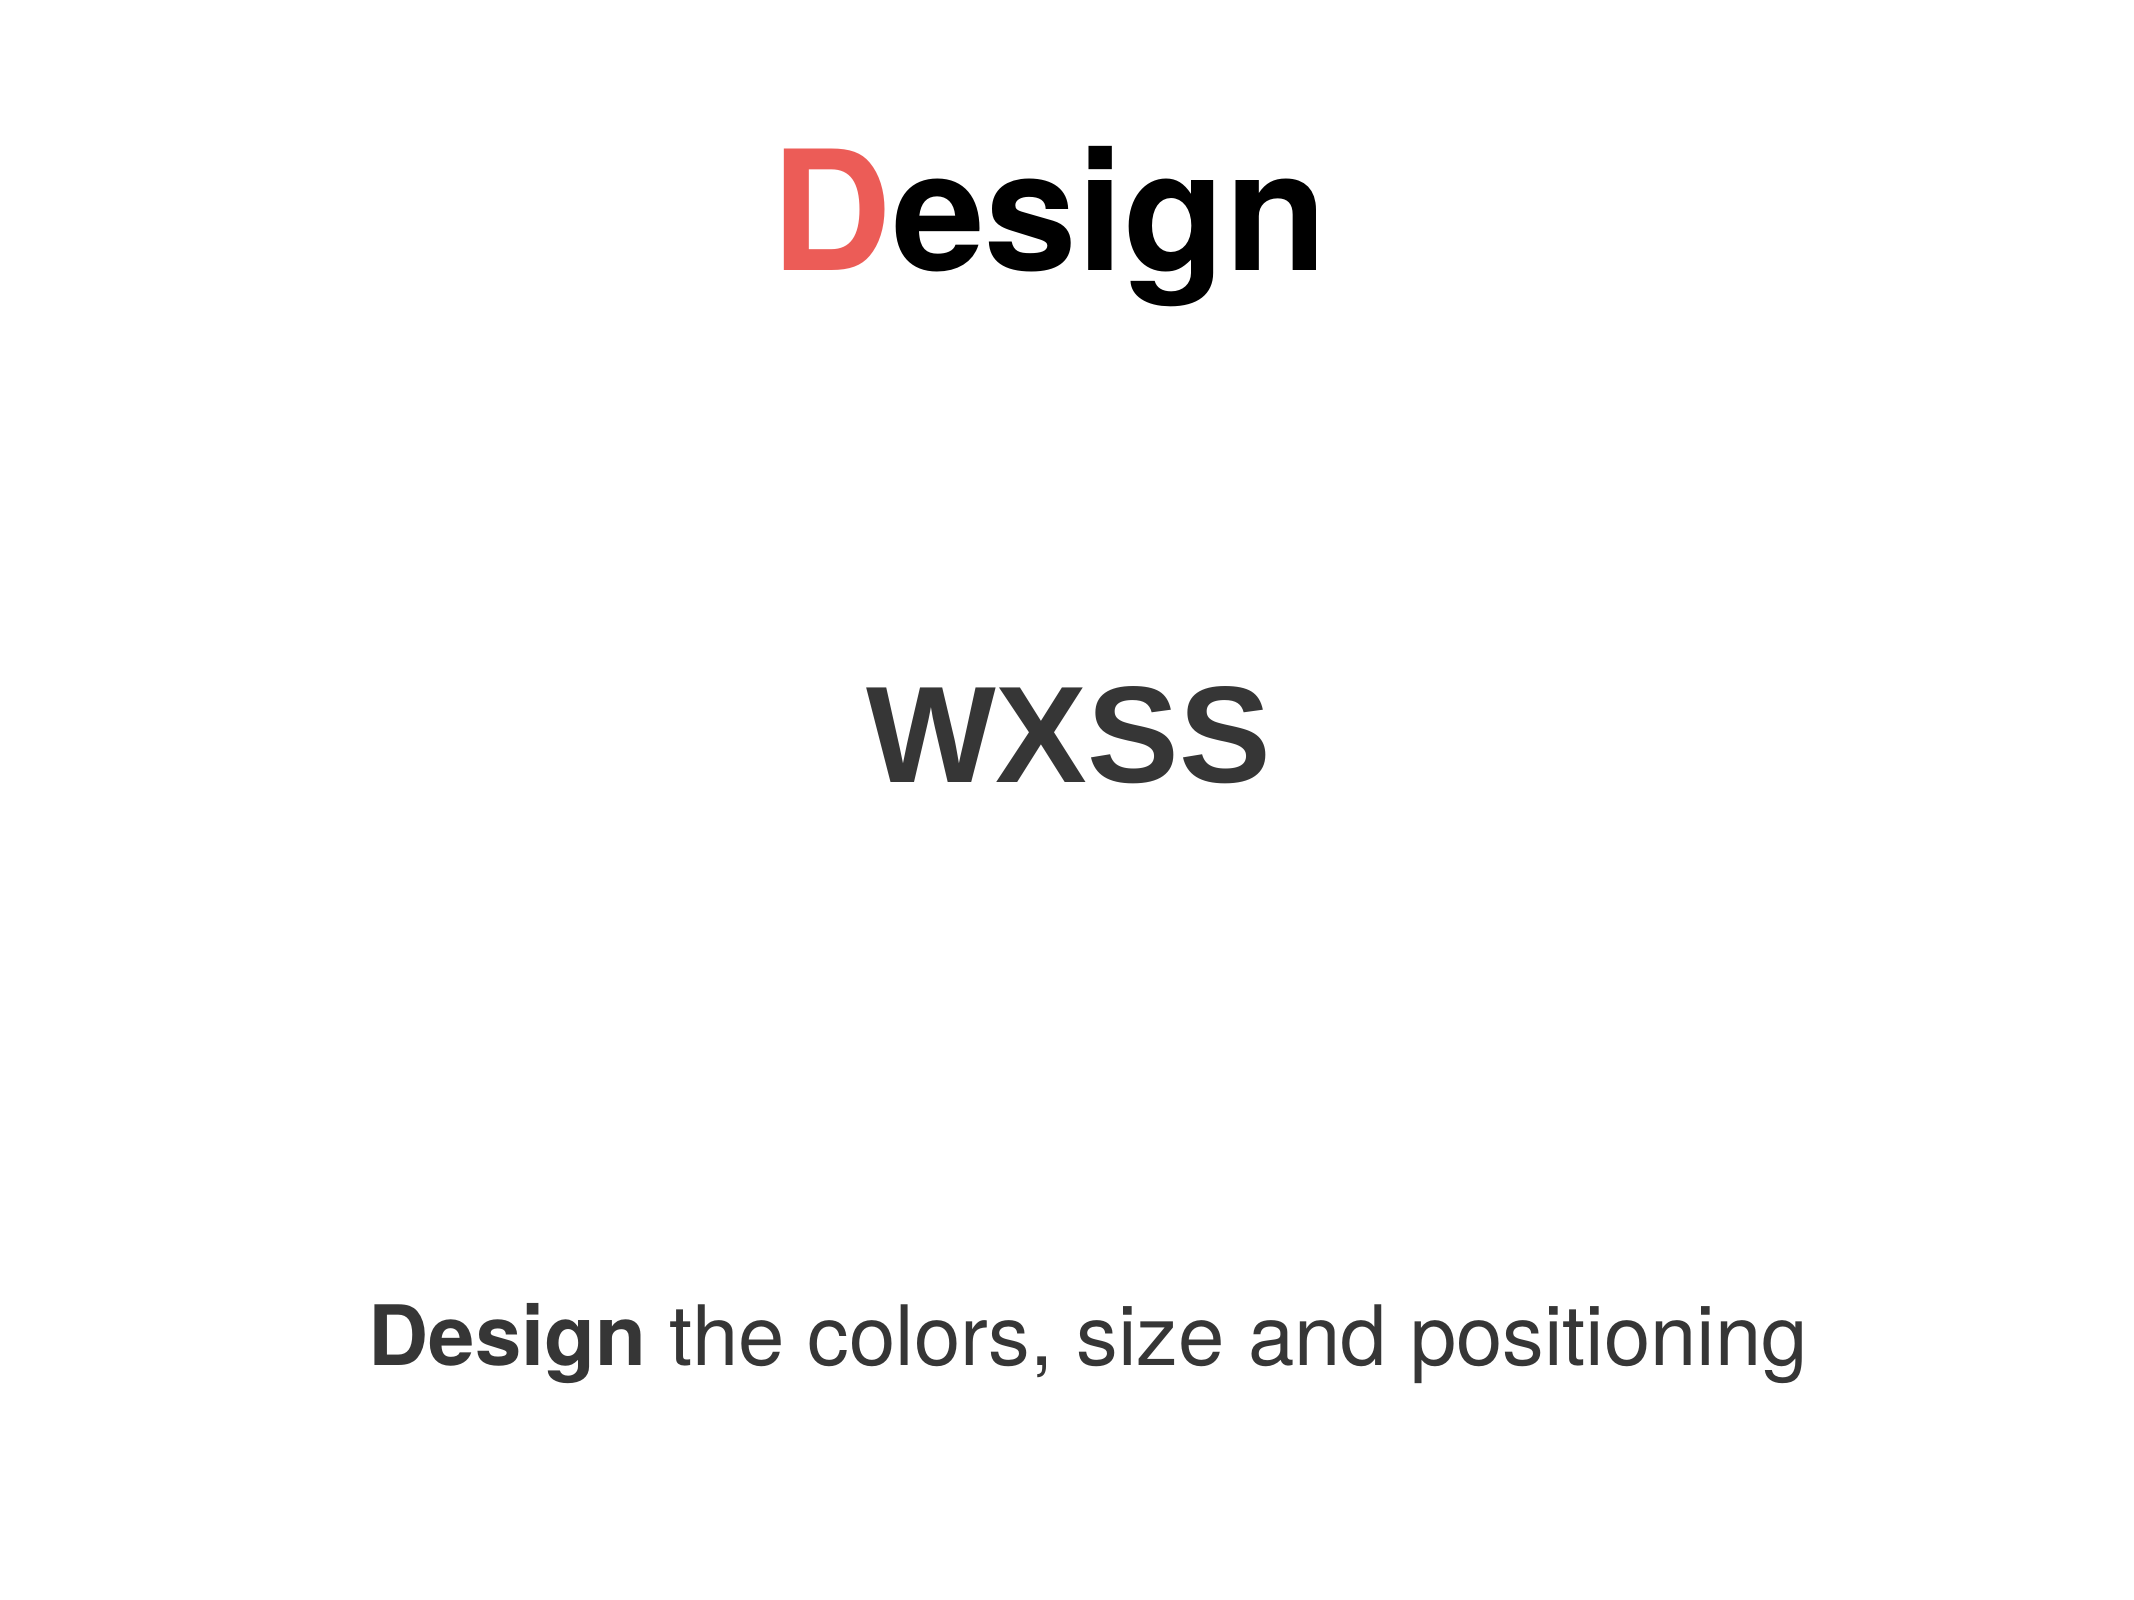

Design
WXSS
Design the colors, size and positioning